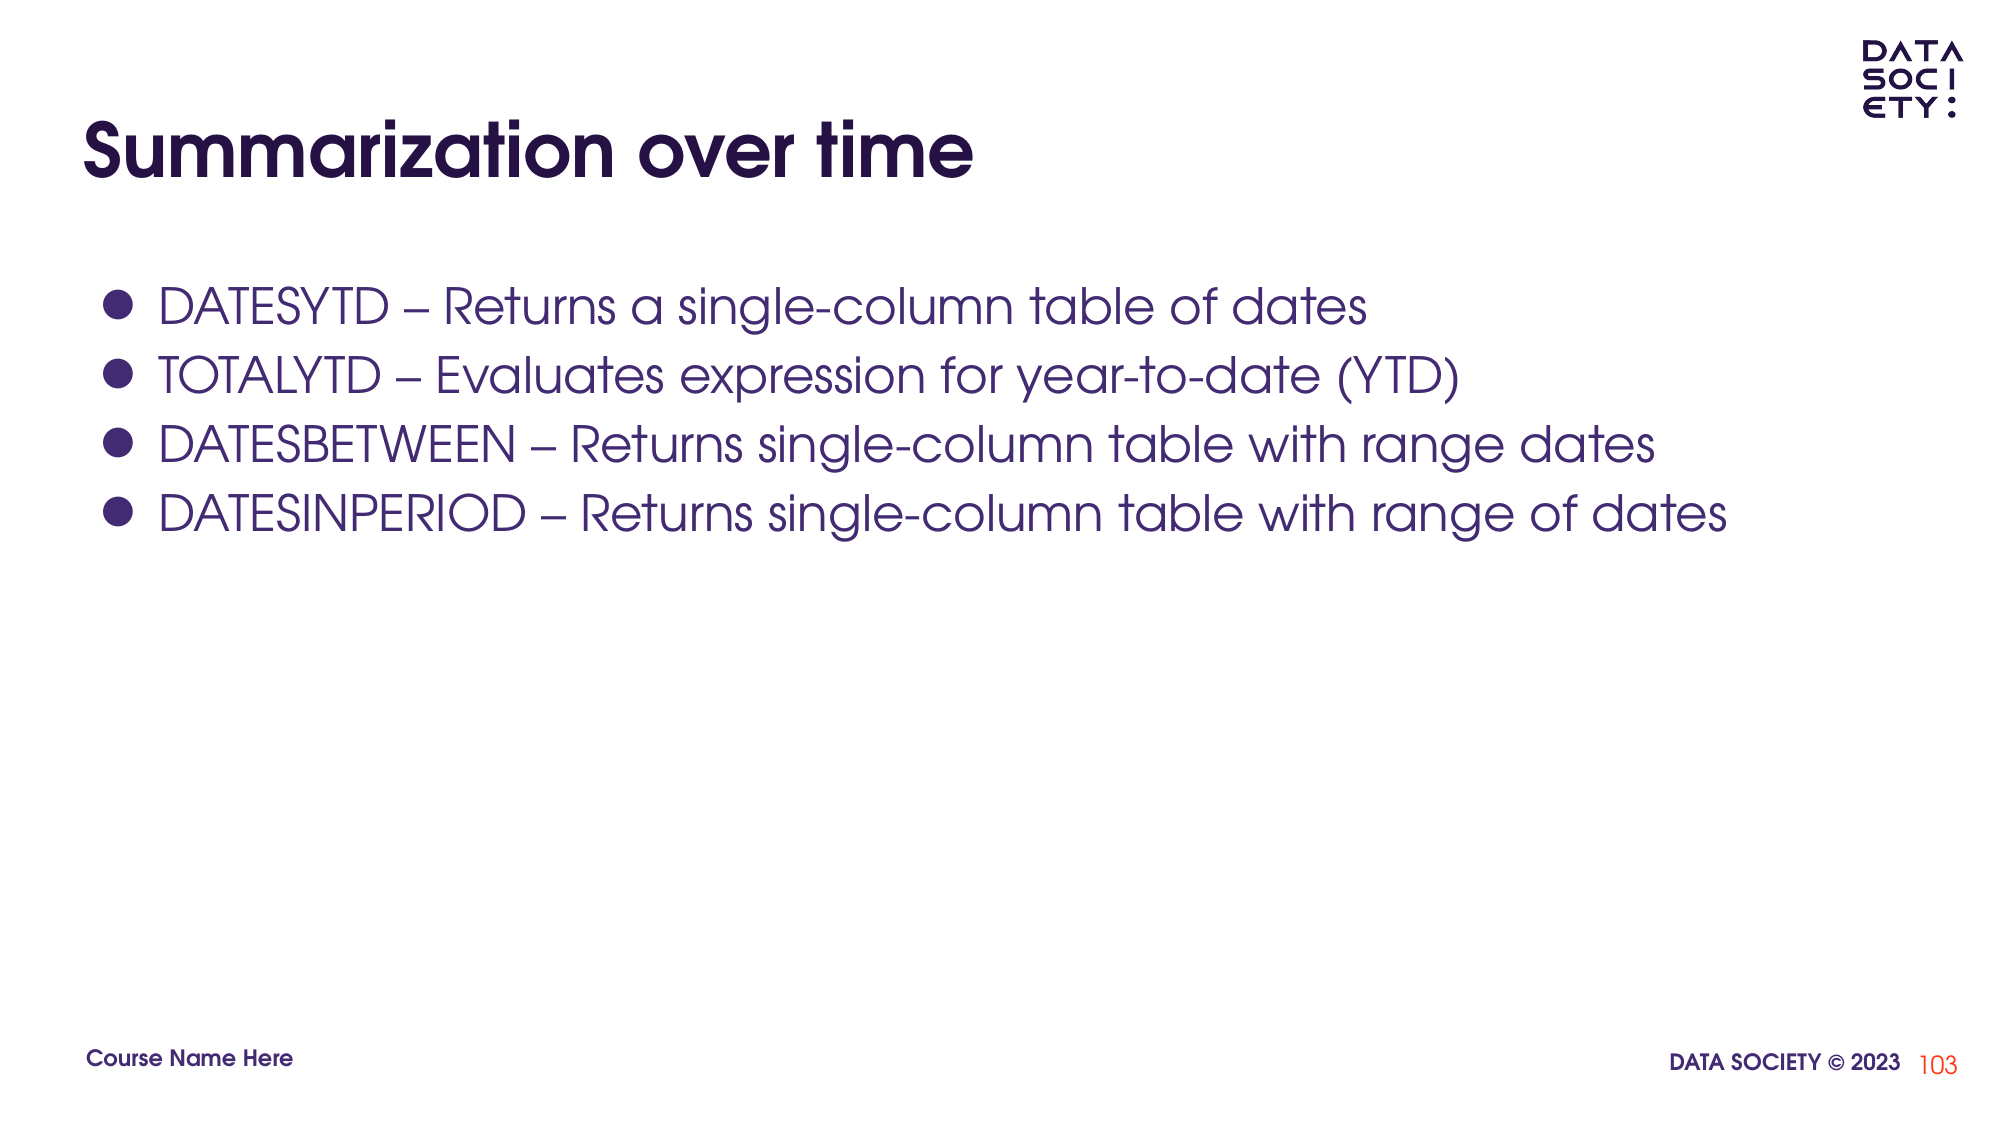

# Summarization over time
DATESYTD – Returns a single-column table of dates
TOTALYTD – Evaluates expression for year-to-date (YTD)
DATESBETWEEN – Returns single-column table with range dates
DATESINPERIOD – Returns single-column table with range of dates

103